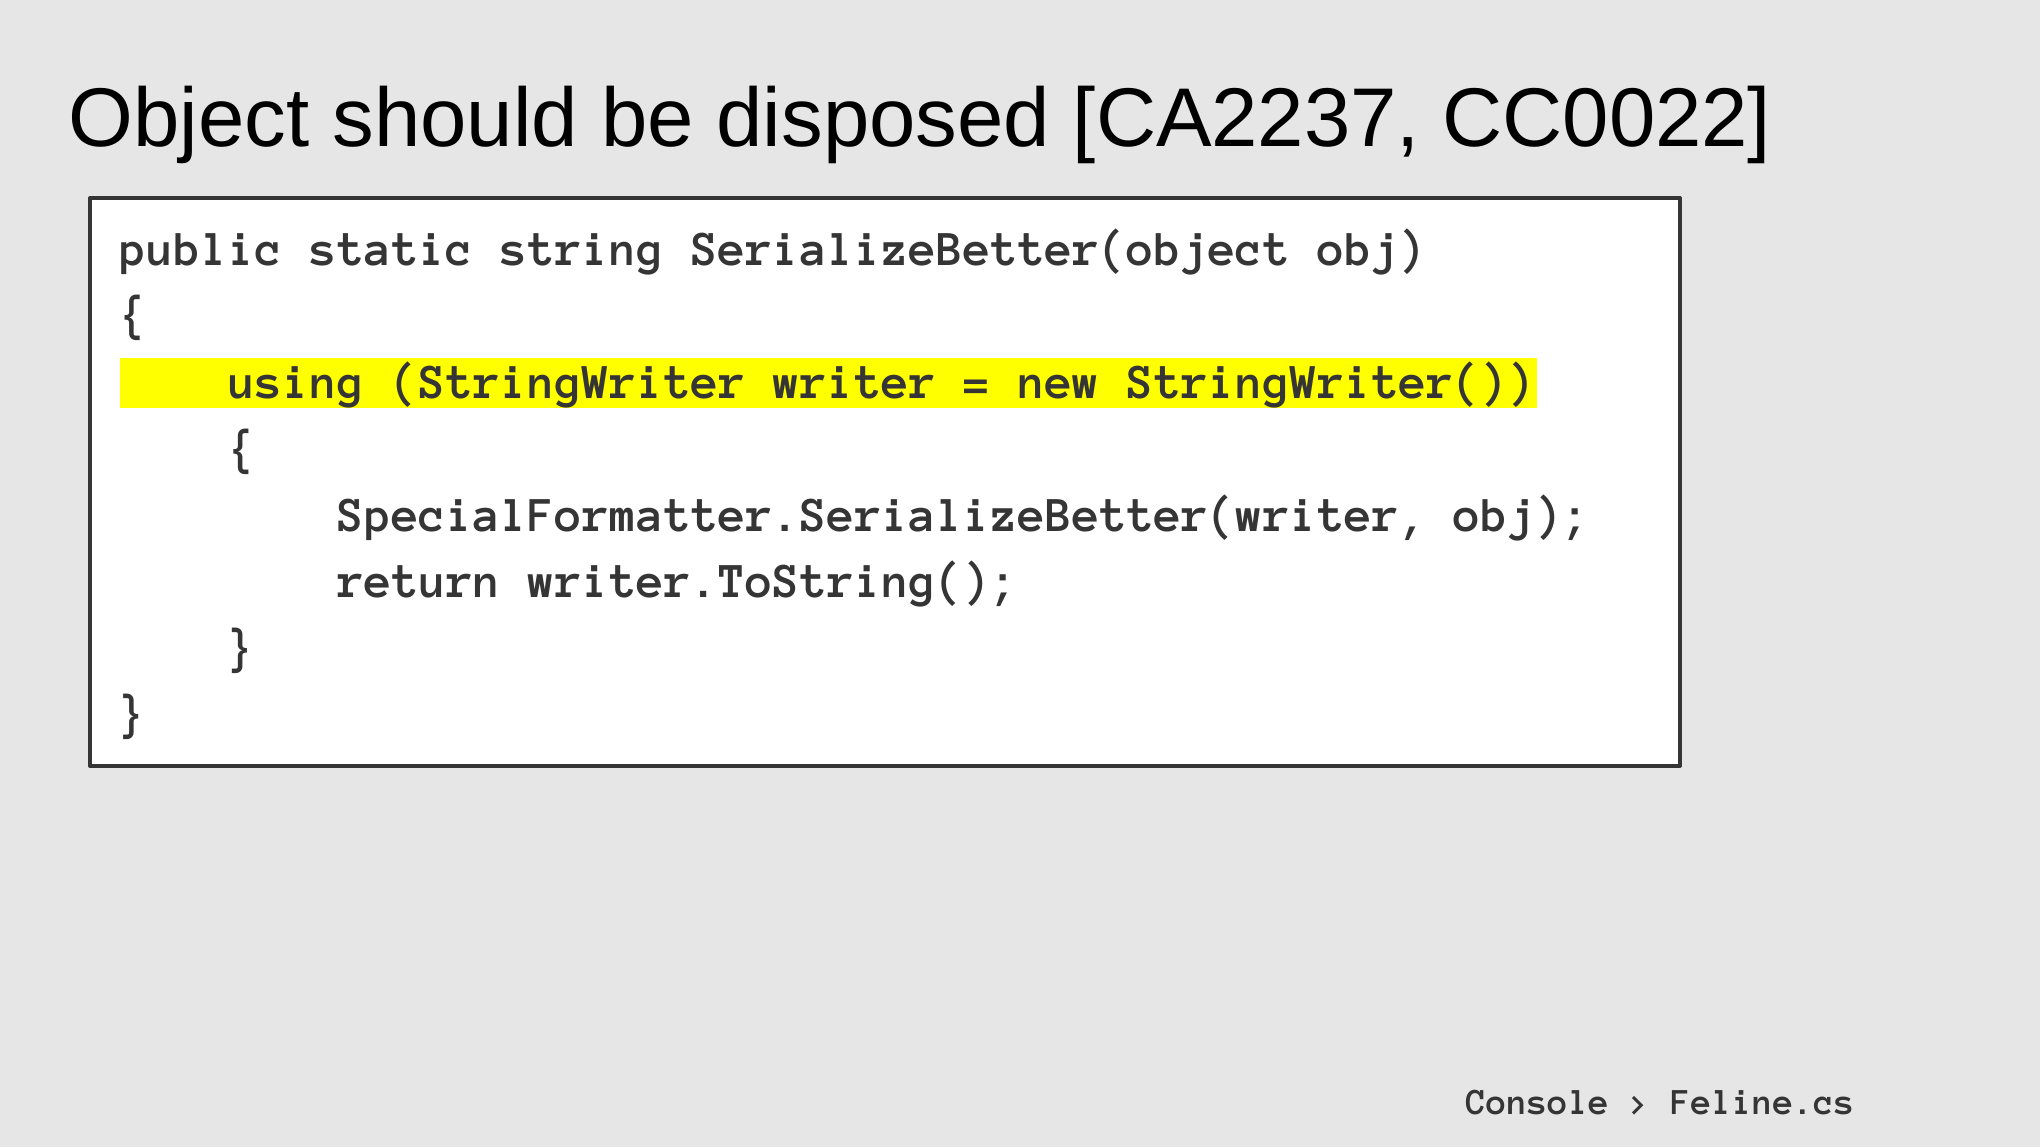

# Object should be disposed [CA2237, CC0022]
public static string SerializeBetter(object obj)
{
    using (StringWriter writer = new StringWriter())
    {
        SpecialFormatter.SerializeBetter(writer, obj);
        return writer.ToString();
    }
}
Console > Feline.cs